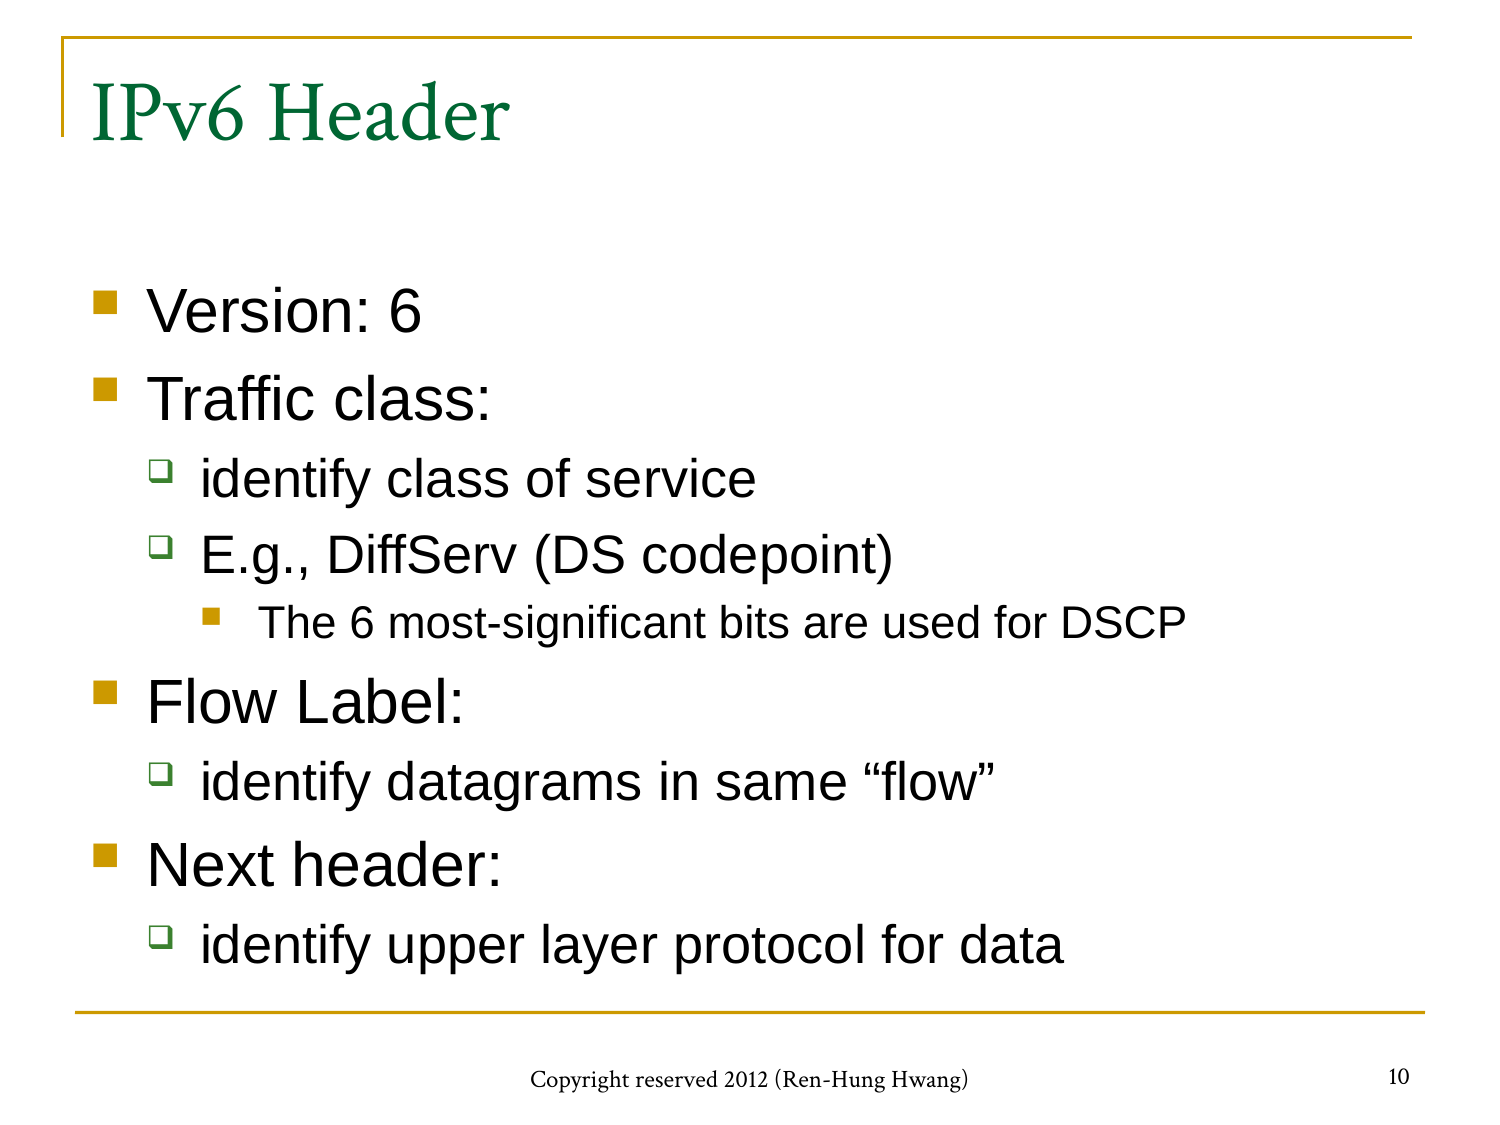

# IPv6 Header
Version: 6
Traffic class:
identify class of service
E.g., DiffServ (DS codepoint)
The 6 most-significant bits are used for DSCP
Flow Label:
identify datagrams in same “flow”
Next header:
identify upper layer protocol for data

10
Copyright reserved 2012 (Ren-Hung Hwang)